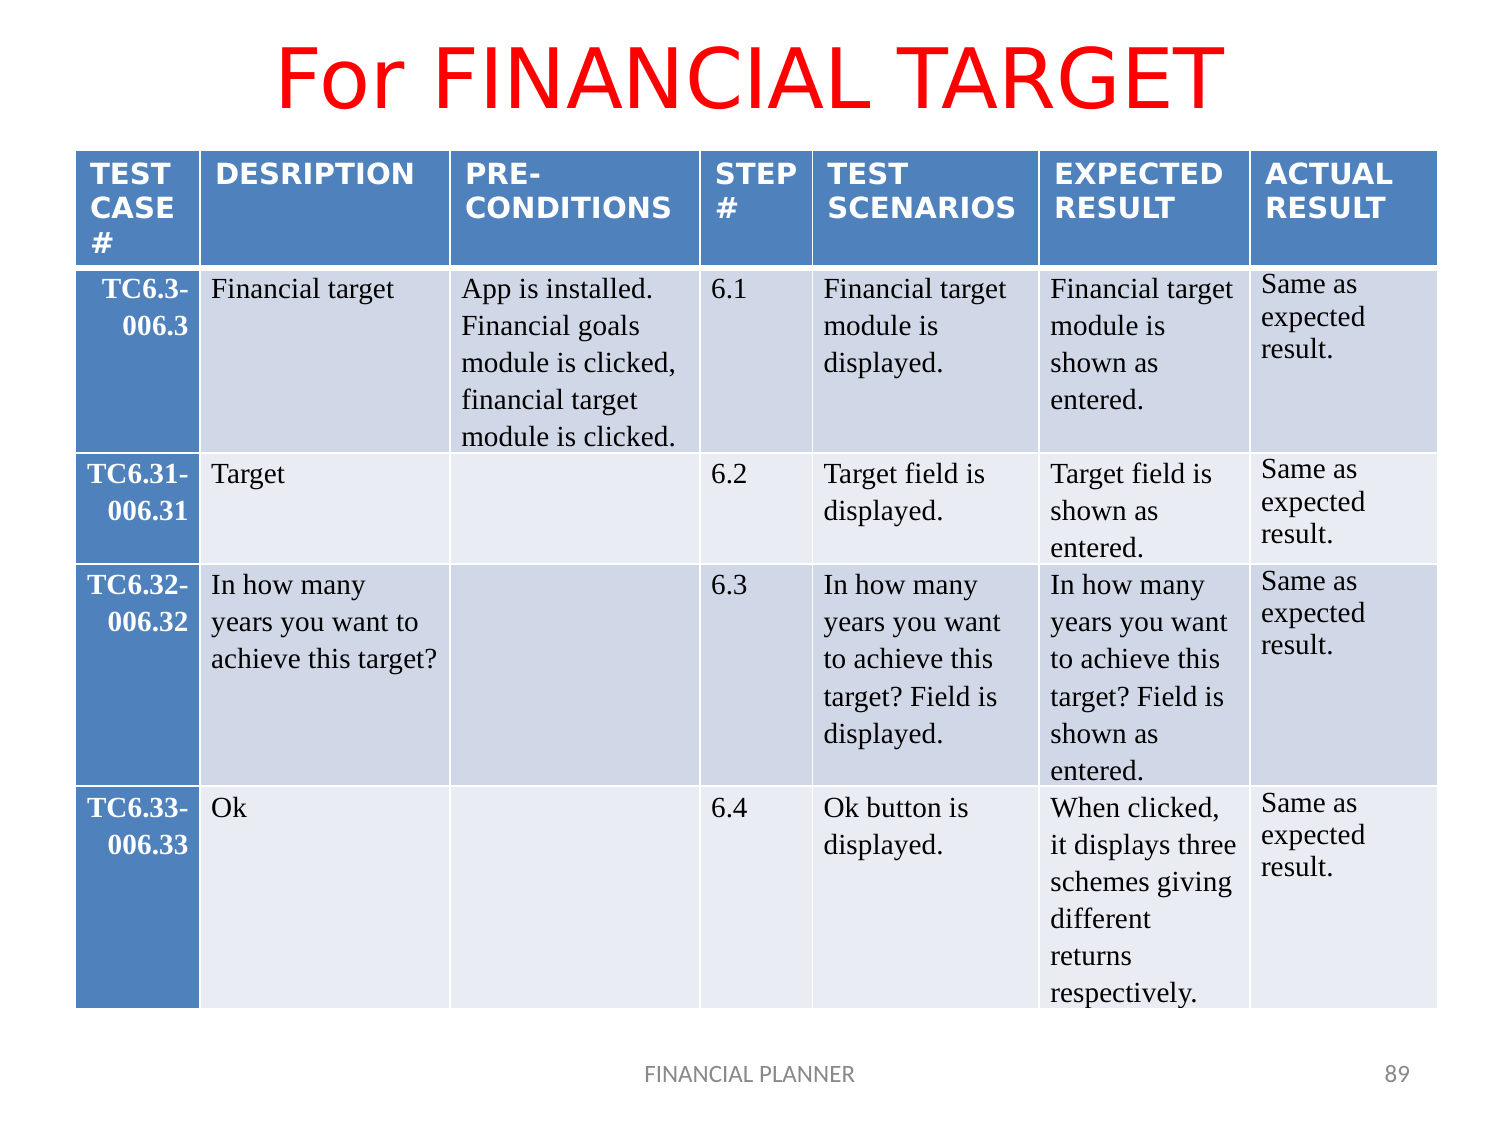

# For FINANCIAL TARGET
| TEST CASE# | DESRIPTION | PRE- CONDITIONS | STEP# | TEST SCENARIOS | EXPECTED RESULT | ACTUAL RESULT |
| --- | --- | --- | --- | --- | --- | --- |
| TC6.3-006.3 | Financial target | App is installed. Financial goals module is clicked, financial target module is clicked. | 6.1 | Financial target module is displayed. | Financial target module is shown as entered. | Same as expected result. |
| TC6.31-006.31 | Target |  | 6.2 | Target field is displayed. | Target field is shown as entered. | Same as expected result. |
| TC6.32-006.32 | In how many years you want to achieve this target? |  | 6.3 | In how many years you want to achieve this target? Field is displayed. | In how many years you want to achieve this target? Field is shown as entered. | Same as expected result. |
| TC6.33-006.33 | Ok |  | 6.4 | Ok button is displayed. | When clicked, it displays three schemes giving different returns respectively. | Same as expected result. |
FINANCIAL PLANNER
89